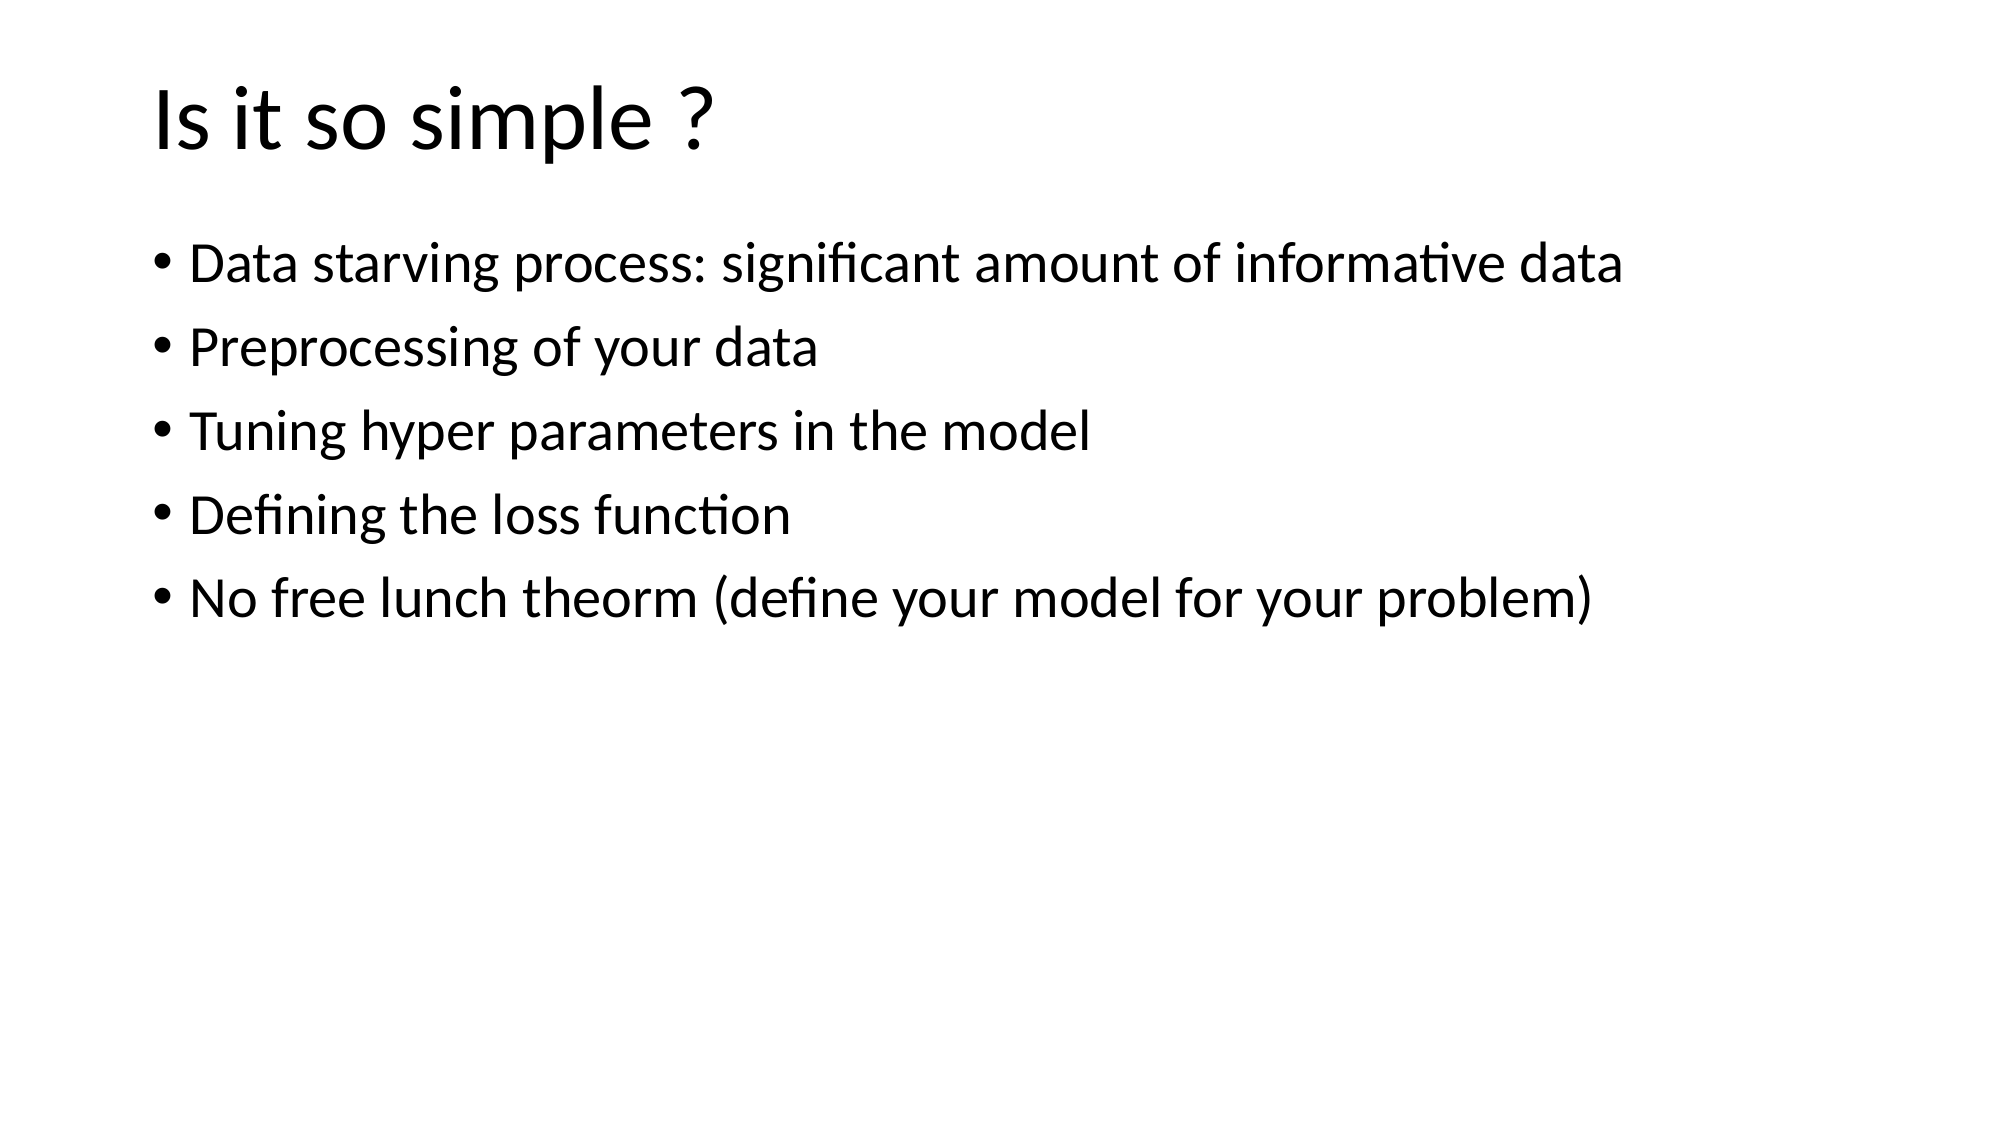

# Is it so simple ?
Data starving process: significant amount of informative data
Preprocessing of your data
Tuning hyper parameters in the model
Defining the loss function
No free lunch theorm (define your model for your problem)